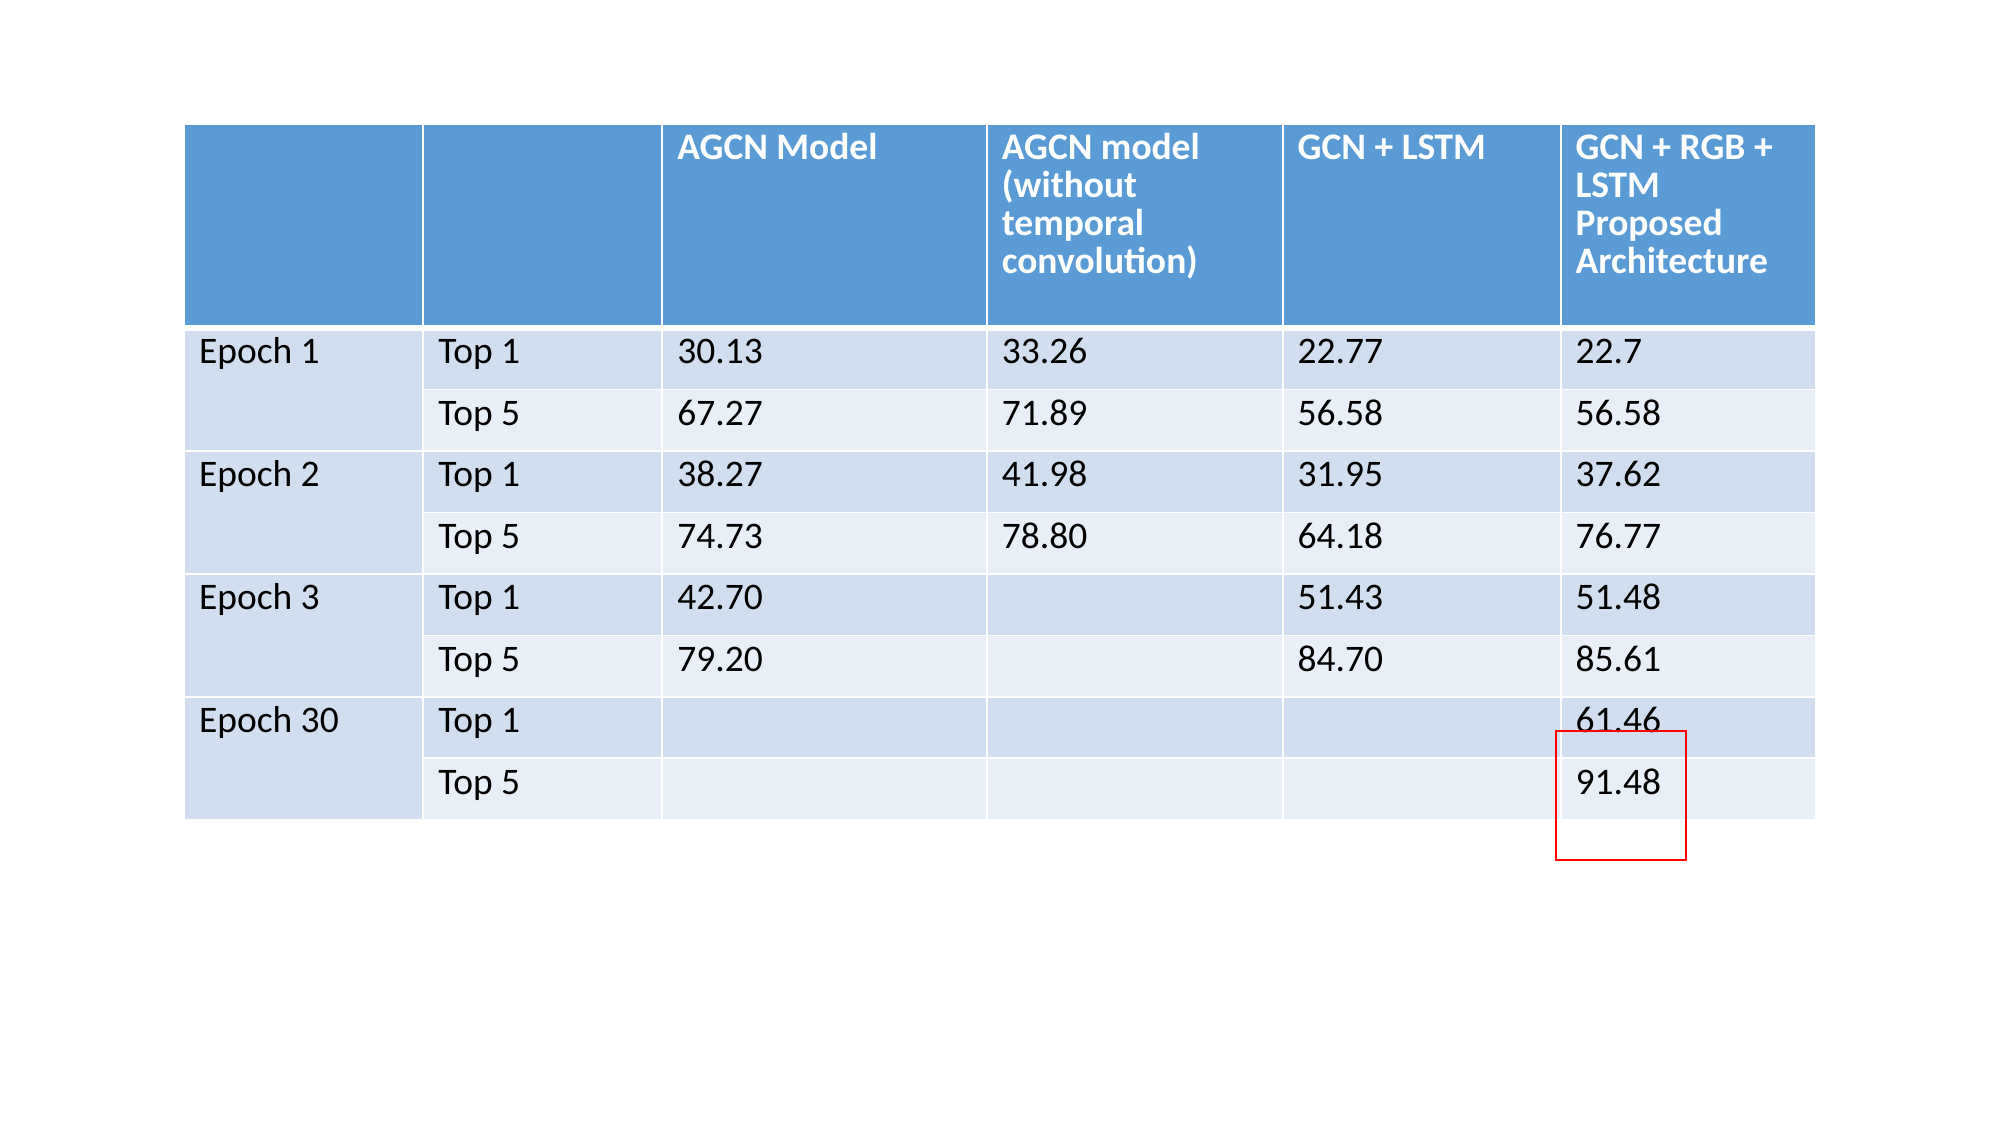

|  |  | AGCN Model | AGCN model (without temporal convolution) | GCN + LSTM | GCN + RGB + LSTM Proposed Architecture |
| --- | --- | --- | --- | --- | --- |
| Epoch 1 | Top 1 | 30.13 | 33.26 | 22.77 | 22.7 |
|  | Top 5 | 67.27 | 71.89 | 56.58 | 56.58 |
| Epoch 2 | Top 1 | 38.27 | 41.98 | 31.95 | 37.62 |
|  | Top 5 | 74.73 | 78.80 | 64.18 | 76.77 |
| Epoch 3 | Top 1 | 42.70 |  | 51.43 | 51.48 |
|  | Top 5 | 79.20 |  | 84.70 | 85.61 |
| Epoch 30 | Top 1 |  |  |  | 61.46 |
|  | Top 5 |  |  |  | 91.48 |